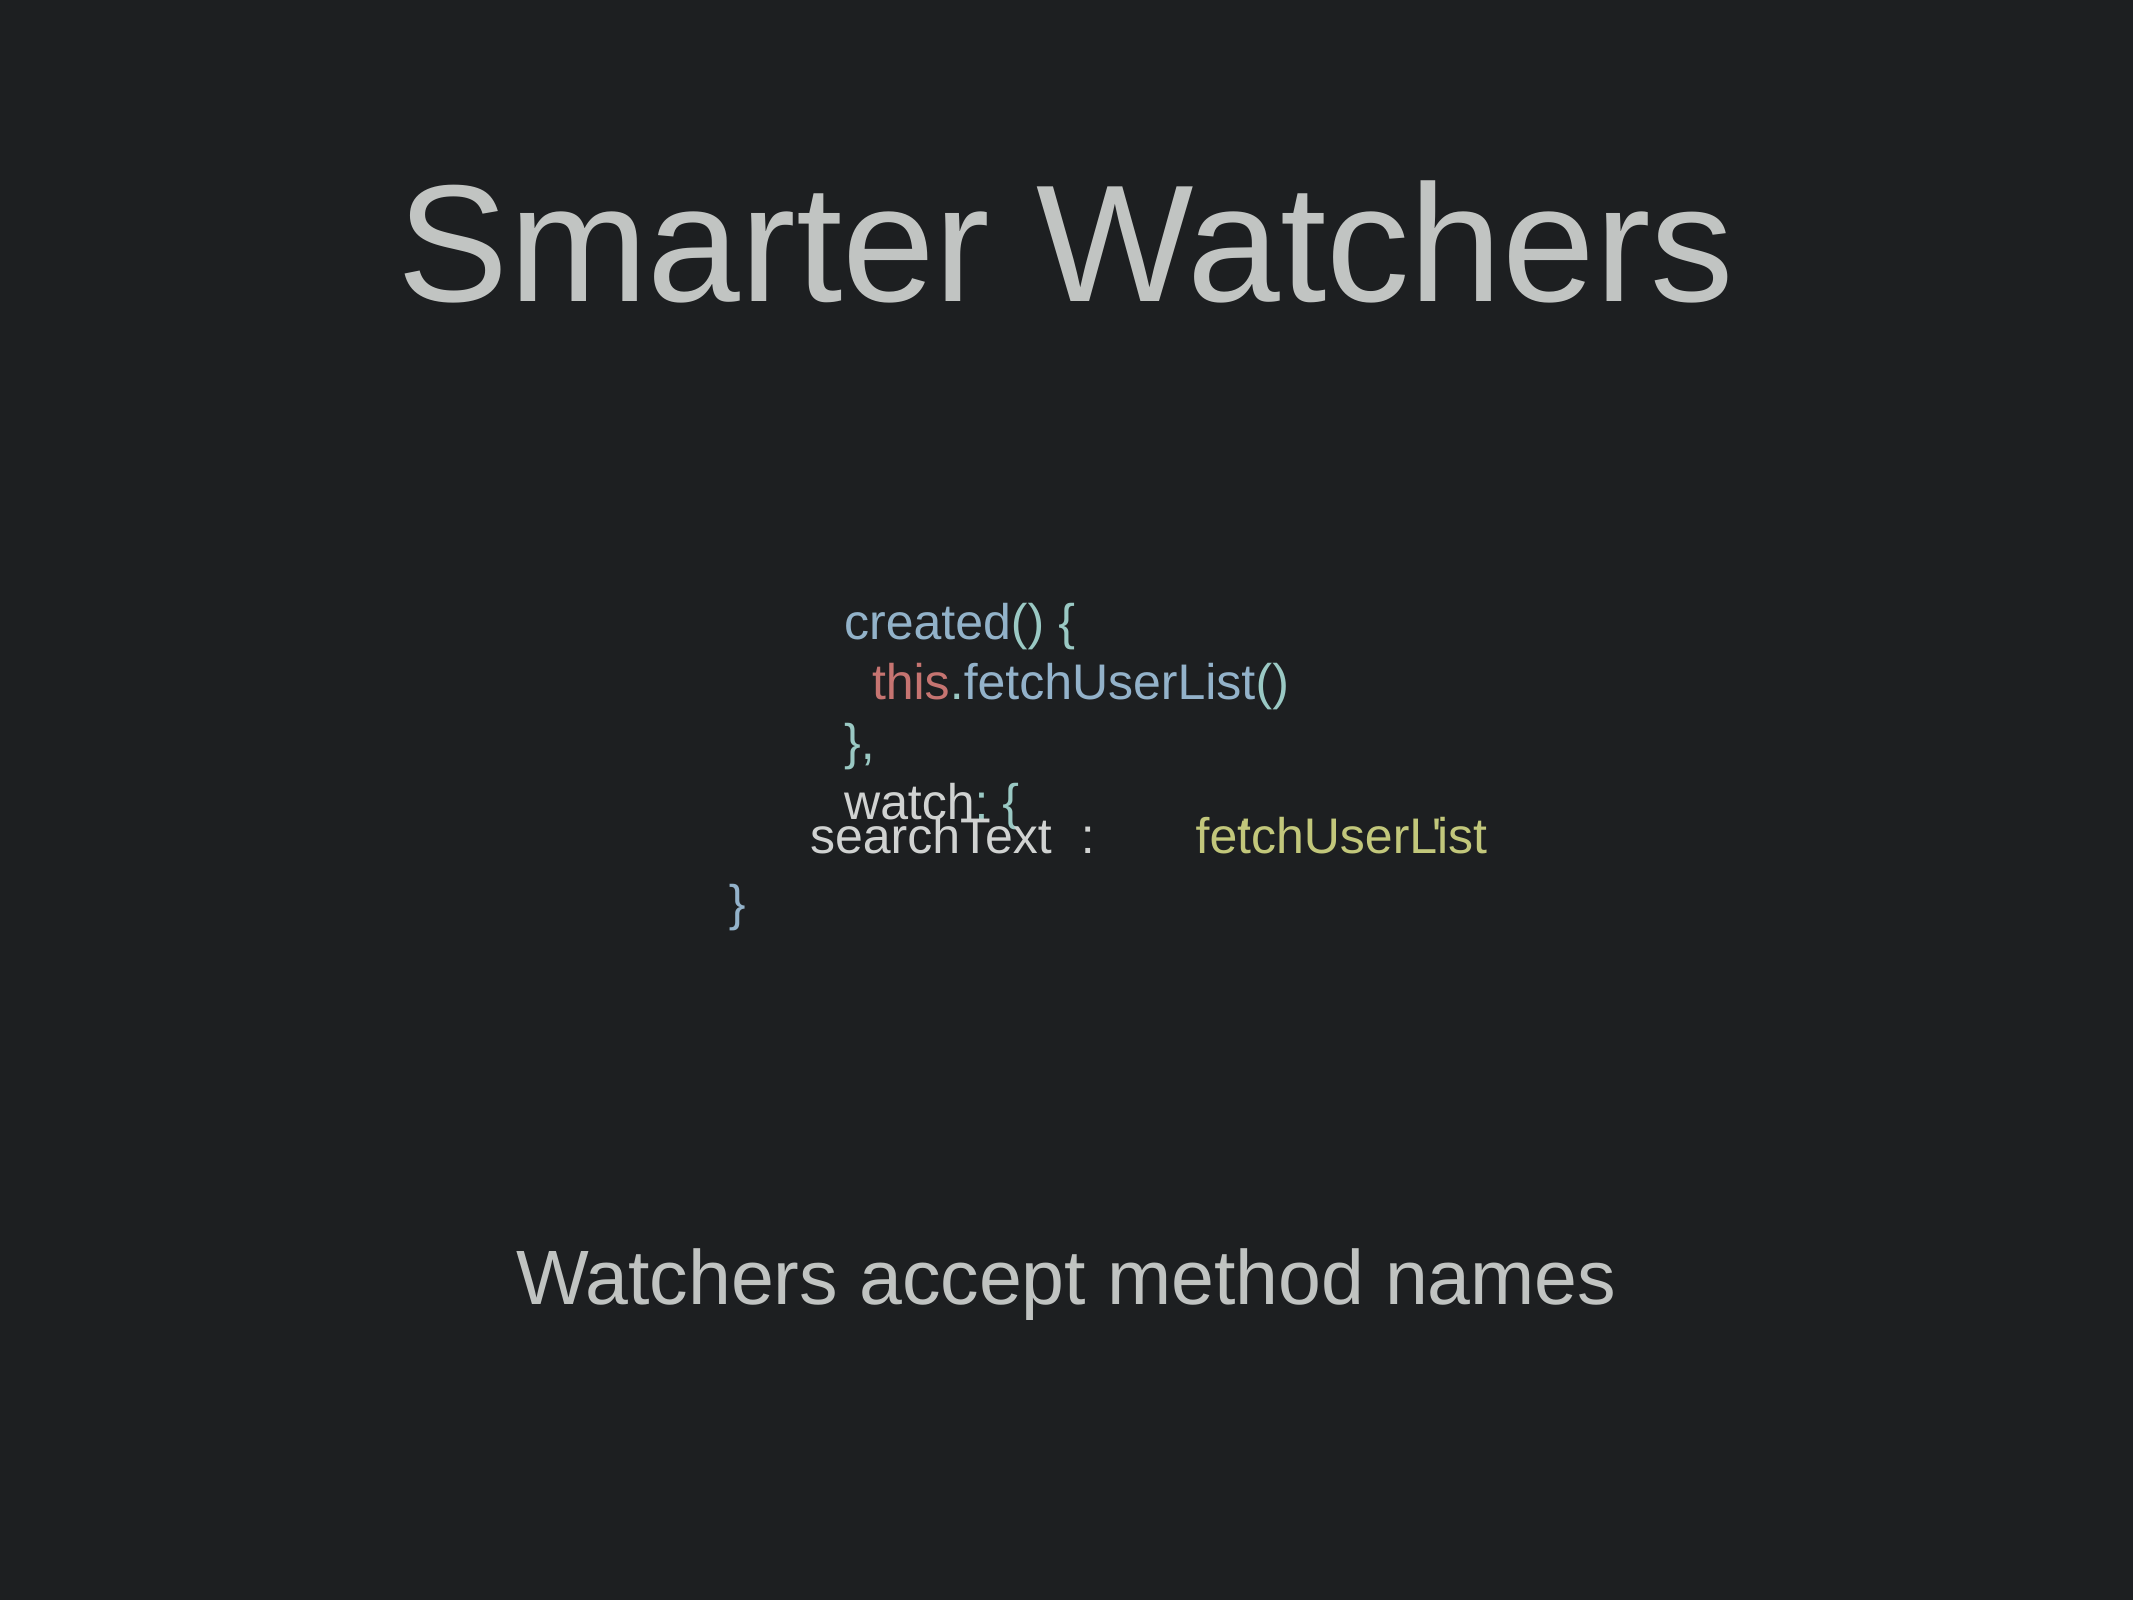

Smarter Watchers
created() {
  this.fetchUserList()
},
watch: {

searchText
:
'             '
fetchUserList
}
Watchers accept method names